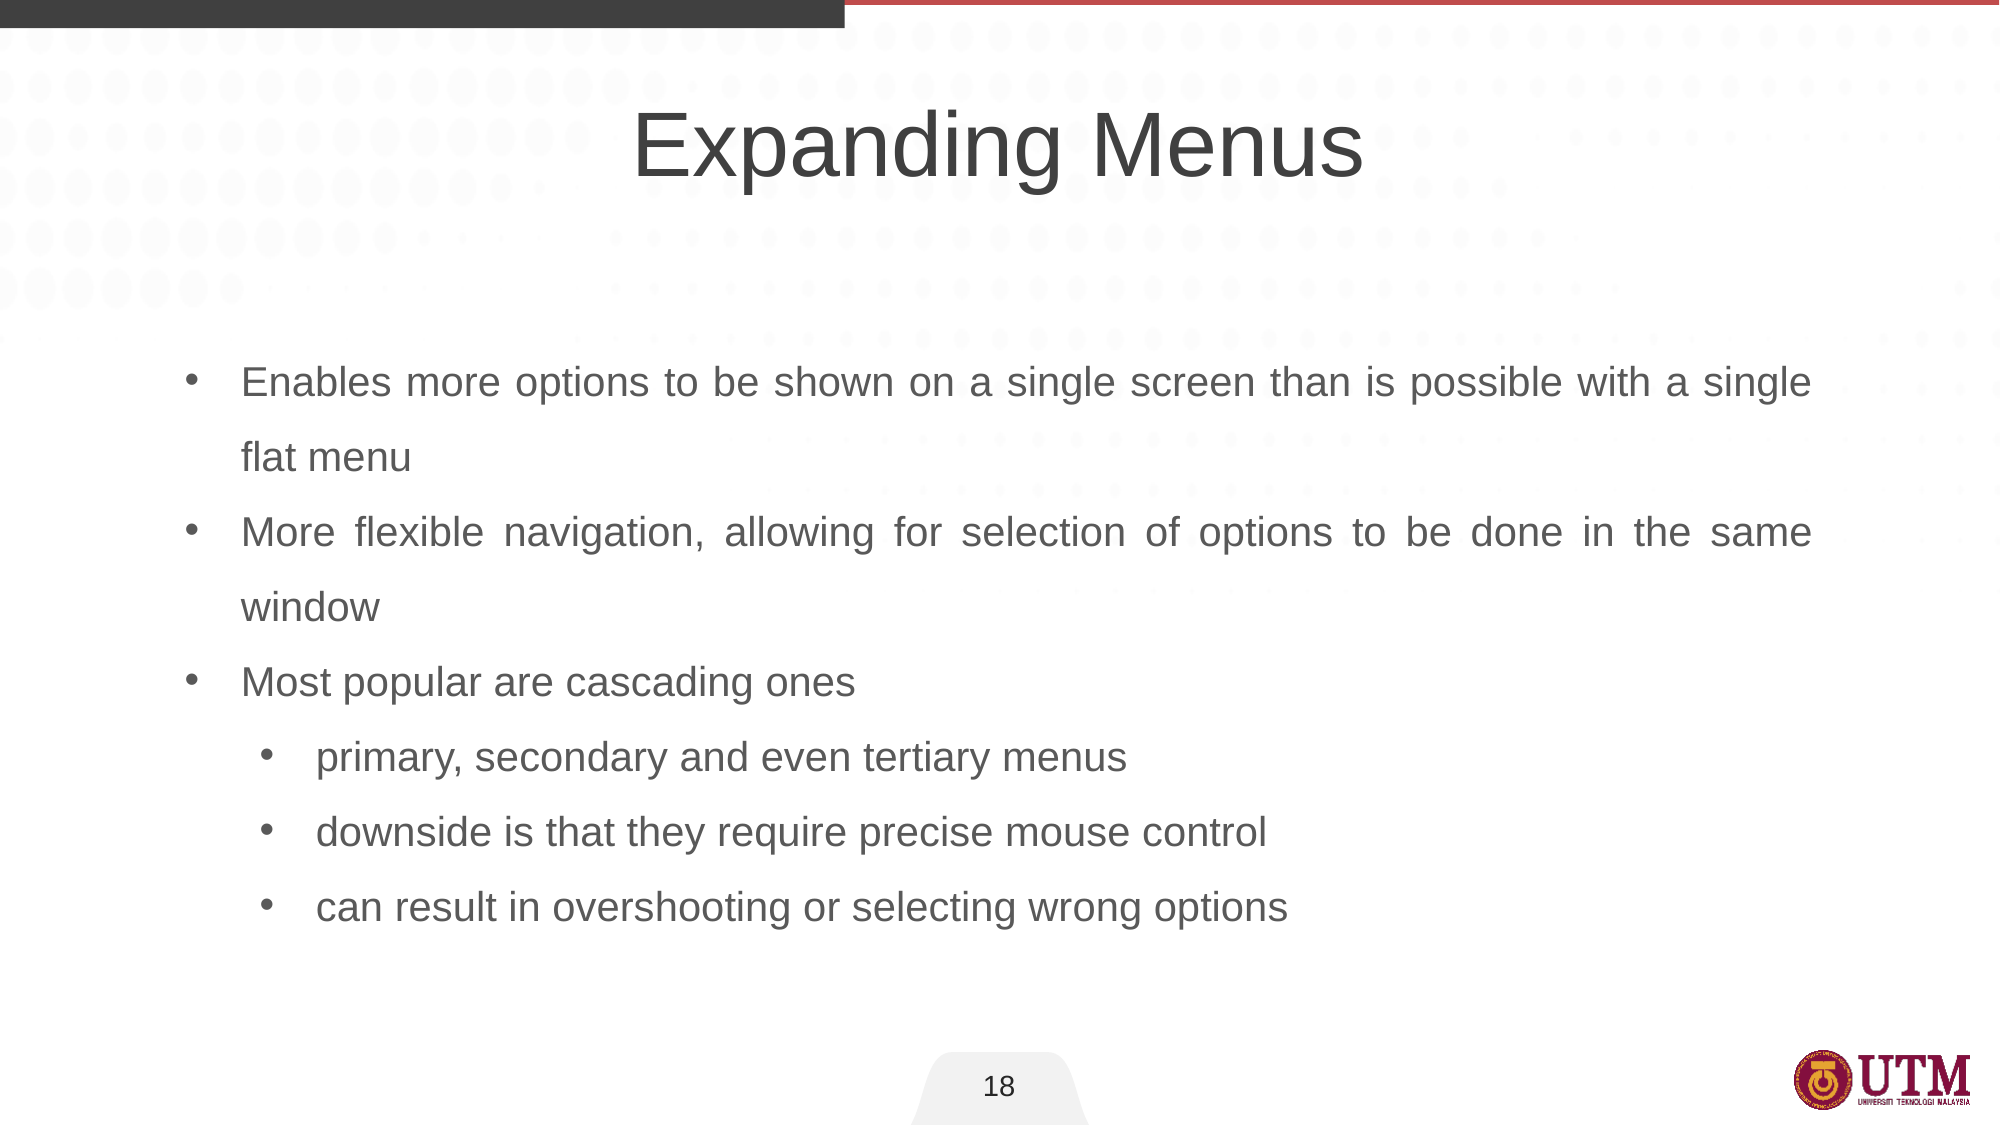

Expanding Menus
Enables more options to be shown on a single screen than is possible with a single flat menu
More flexible navigation, allowing for selection of options to be done in the same window
Most popular are cascading ones
primary, secondary and even tertiary menus
downside is that they require precise mouse control
can result in overshooting or selecting wrong options
18